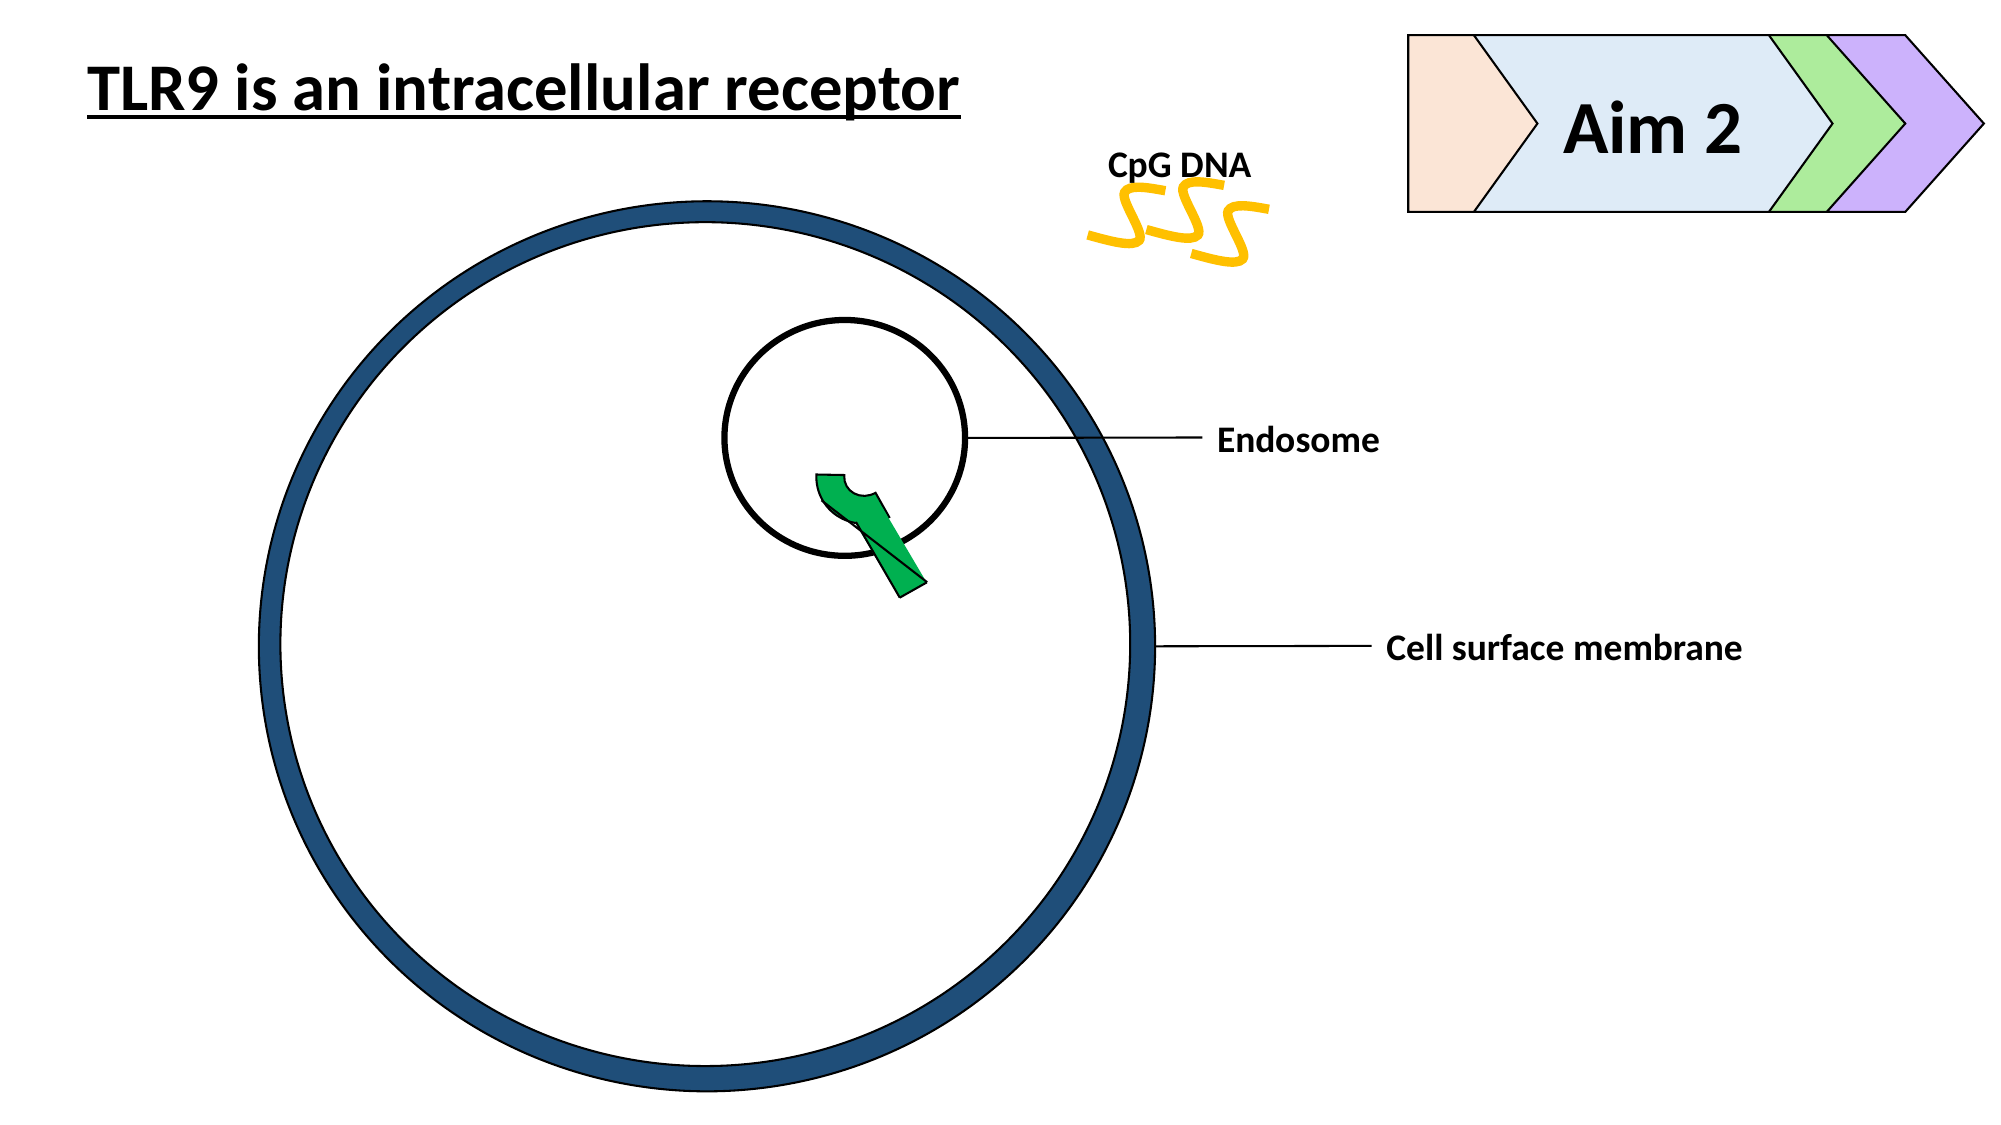

Aim 2

Aim 1

TLR9 is an intracellular receptor
CpG DNA

Endosome

Cell surface membrane